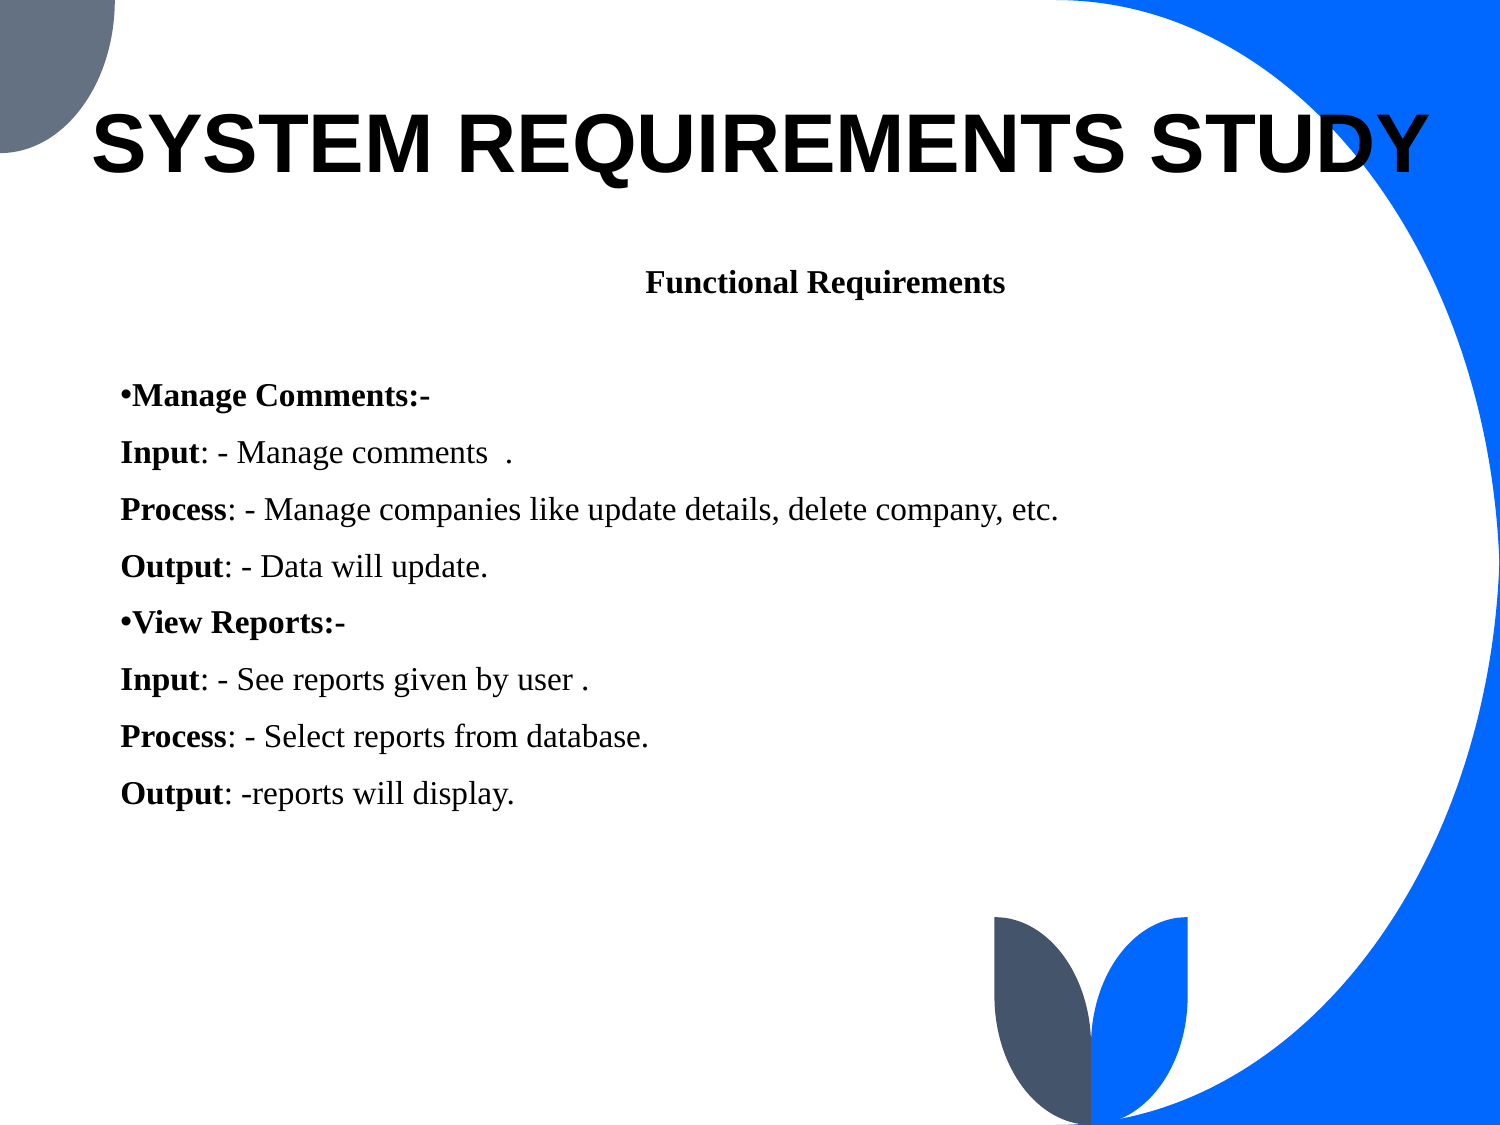

# SYSTEM REQUIREMENTS STUDY

			Functional Requirements

Manage Comments:-
Input: - Manage comments  .
Process: - Manage companies like update details, delete company, etc.
Output: - Data will update.
View Reports:-
Input: - See reports given by user .
Process: - Select reports from database.
Output: -reports will display.